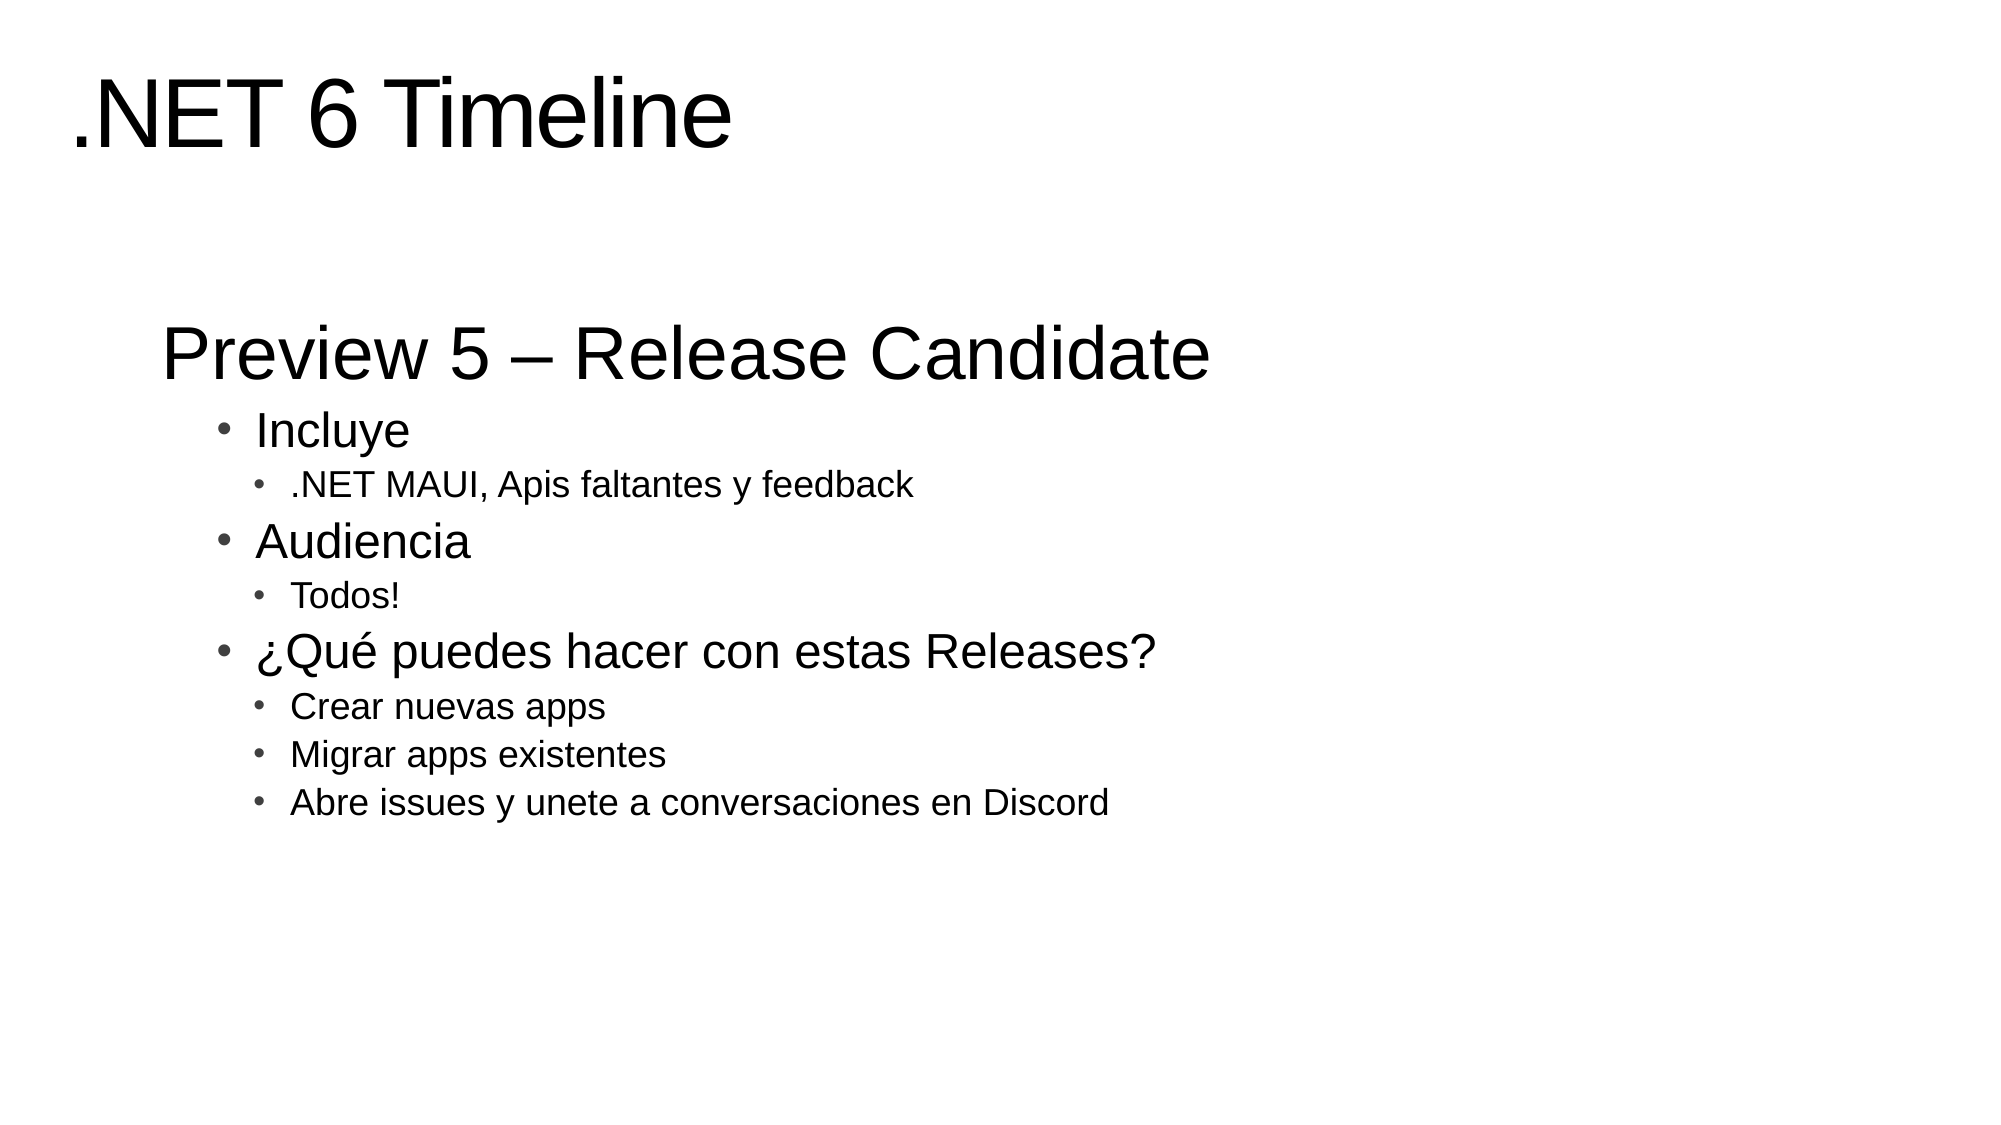

# .NET 6 Timeline
Preview 5 – Release Candidate
Incluye
.NET MAUI, Apis faltantes y feedback
Audiencia
Todos!
¿Qué puedes hacer con estas Releases?
Crear nuevas apps
Migrar apps existentes
Abre issues y unete a conversaciones en Discord